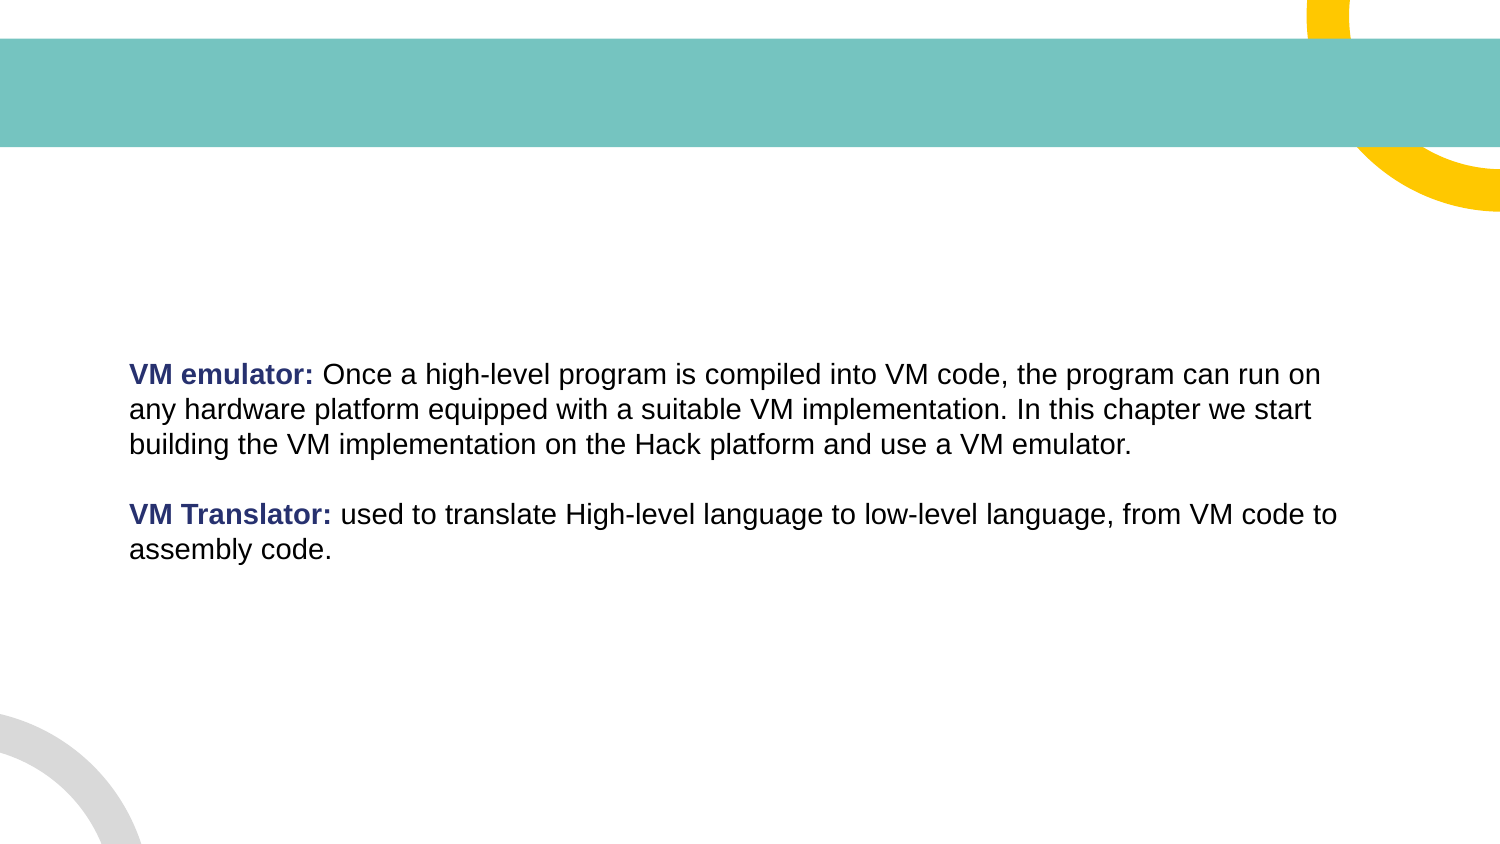

VM emulator: Once a high-level program is compiled into VM code, the program can run on any hardware platform equipped with a suitable VM implementation. In this chapter we start building the VM implementation on the Hack platform and use a VM emulator.

VM Translator: used to translate High-level language to low-level language, from VM code to  assembly code.